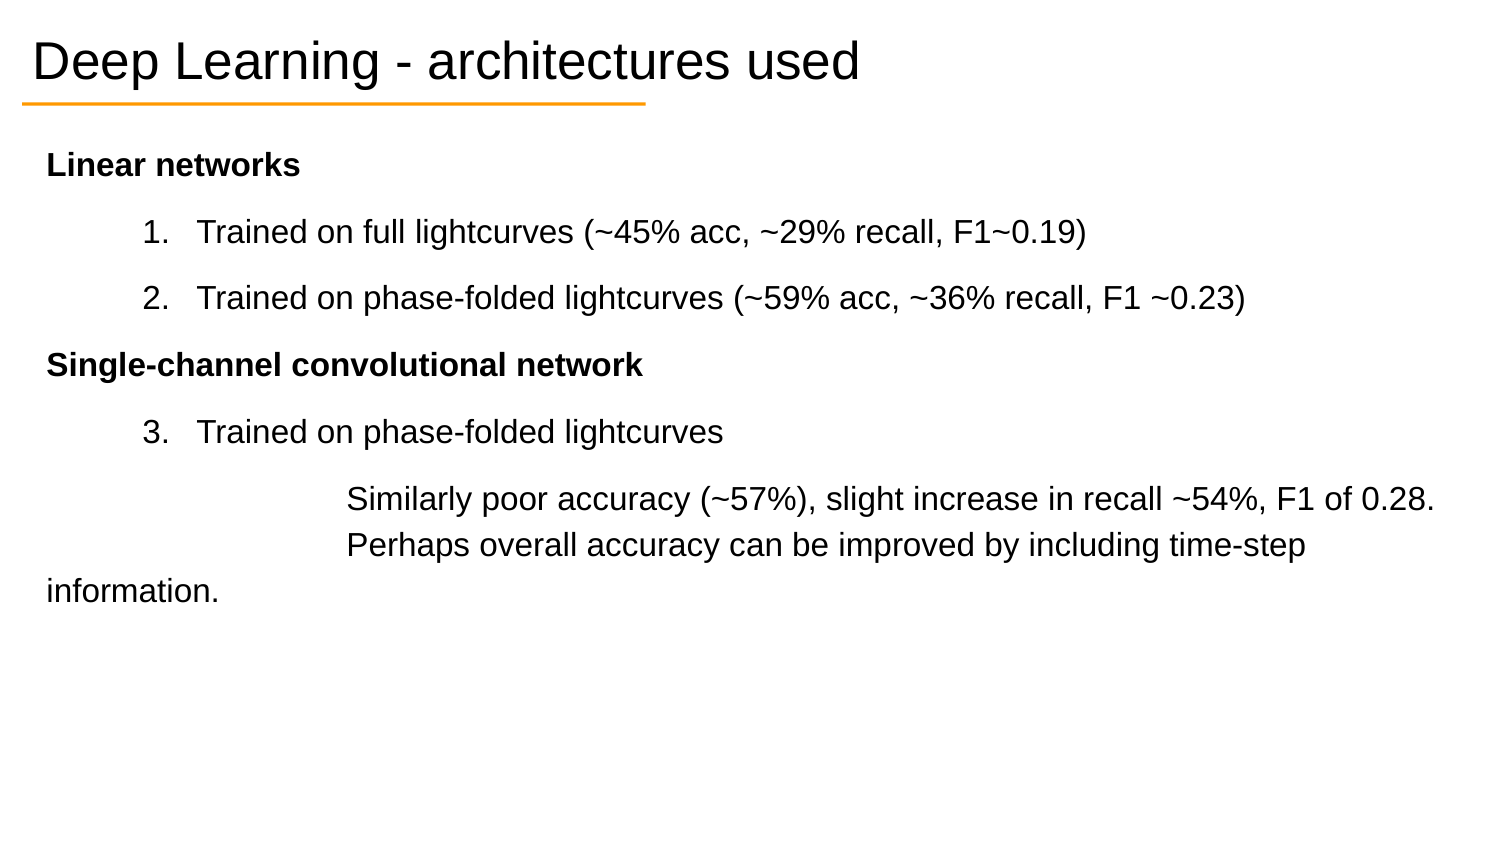

# Deep Learning - architectures used
Linear networks
Trained on full lightcurves (~45% acc, ~29% recall, F1~0.19)
Trained on phase-folded lightcurves (~59% acc, ~36% recall, F1 ~0.23)
Single-channel convolutional network
Trained on phase-folded lightcurves
		Similarly poor accuracy (~57%), slight increase in recall ~54%, F1 of 0.28.
		Perhaps overall accuracy can be improved by including time-step information.